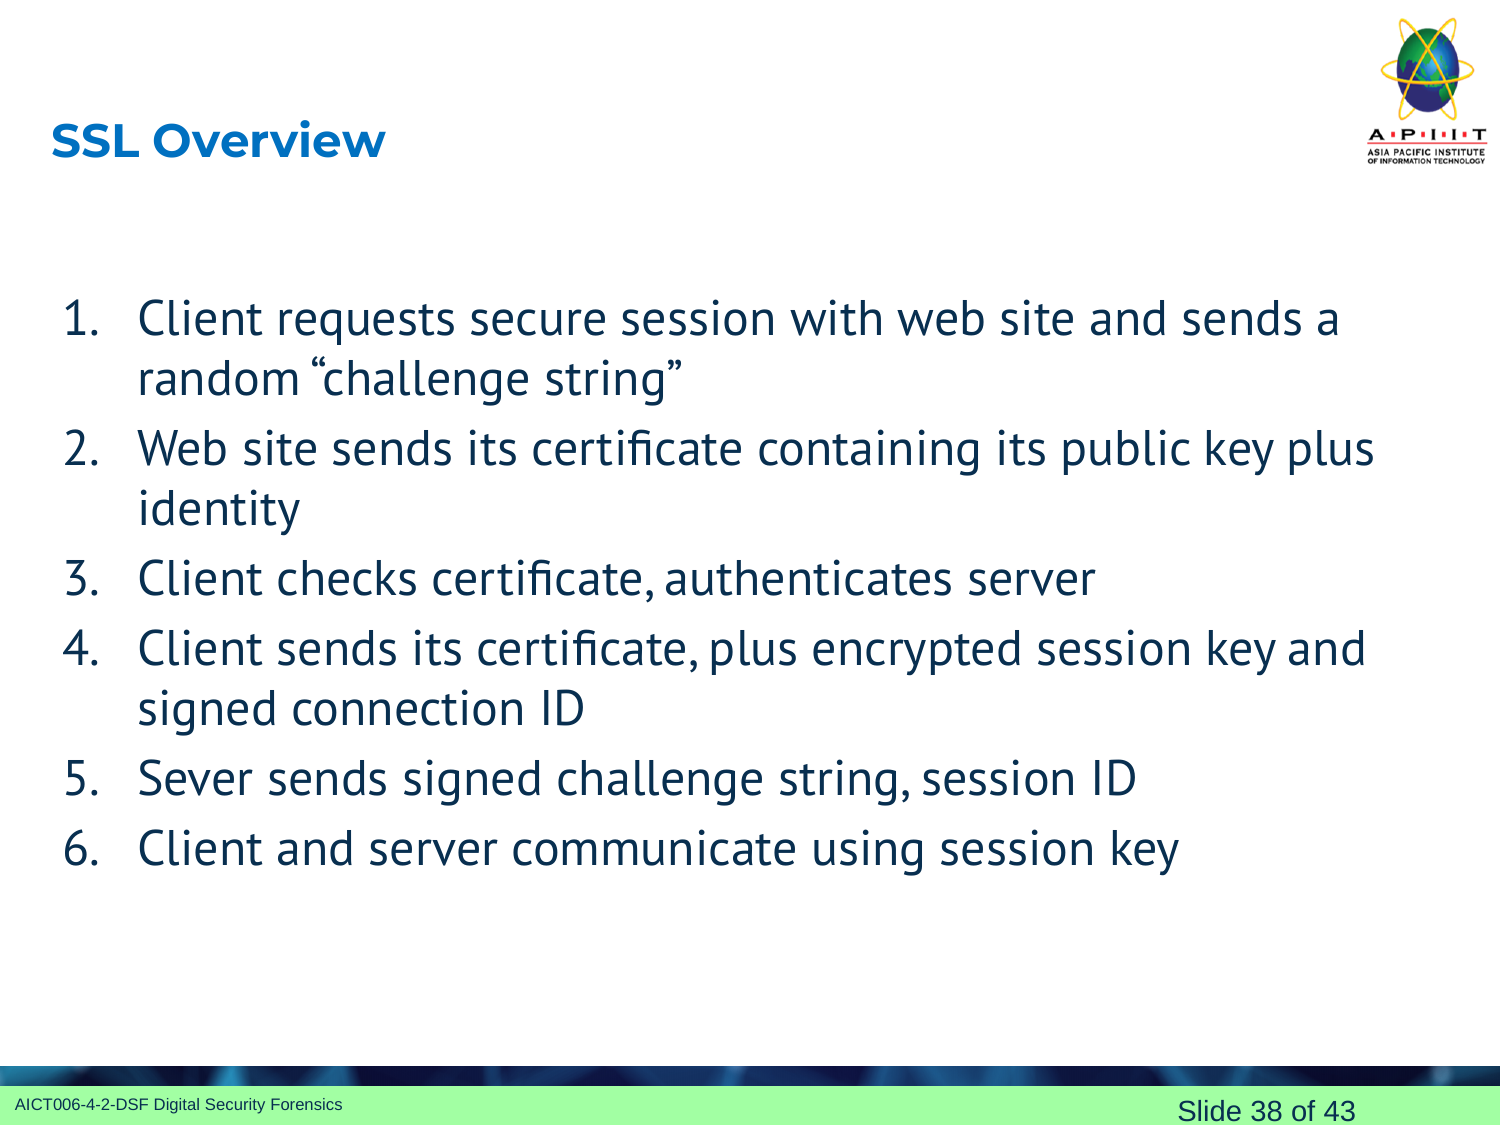

# SSL Overview
Client requests secure session with web site and sends a random “challenge string”
Web site sends its certificate containing its public key plus identity
Client checks certificate, authenticates server
Client sends its certificate, plus encrypted session key and signed connection ID
Sever sends signed challenge string, session ID
Client and server communicate using session key
Slide 38 of 43